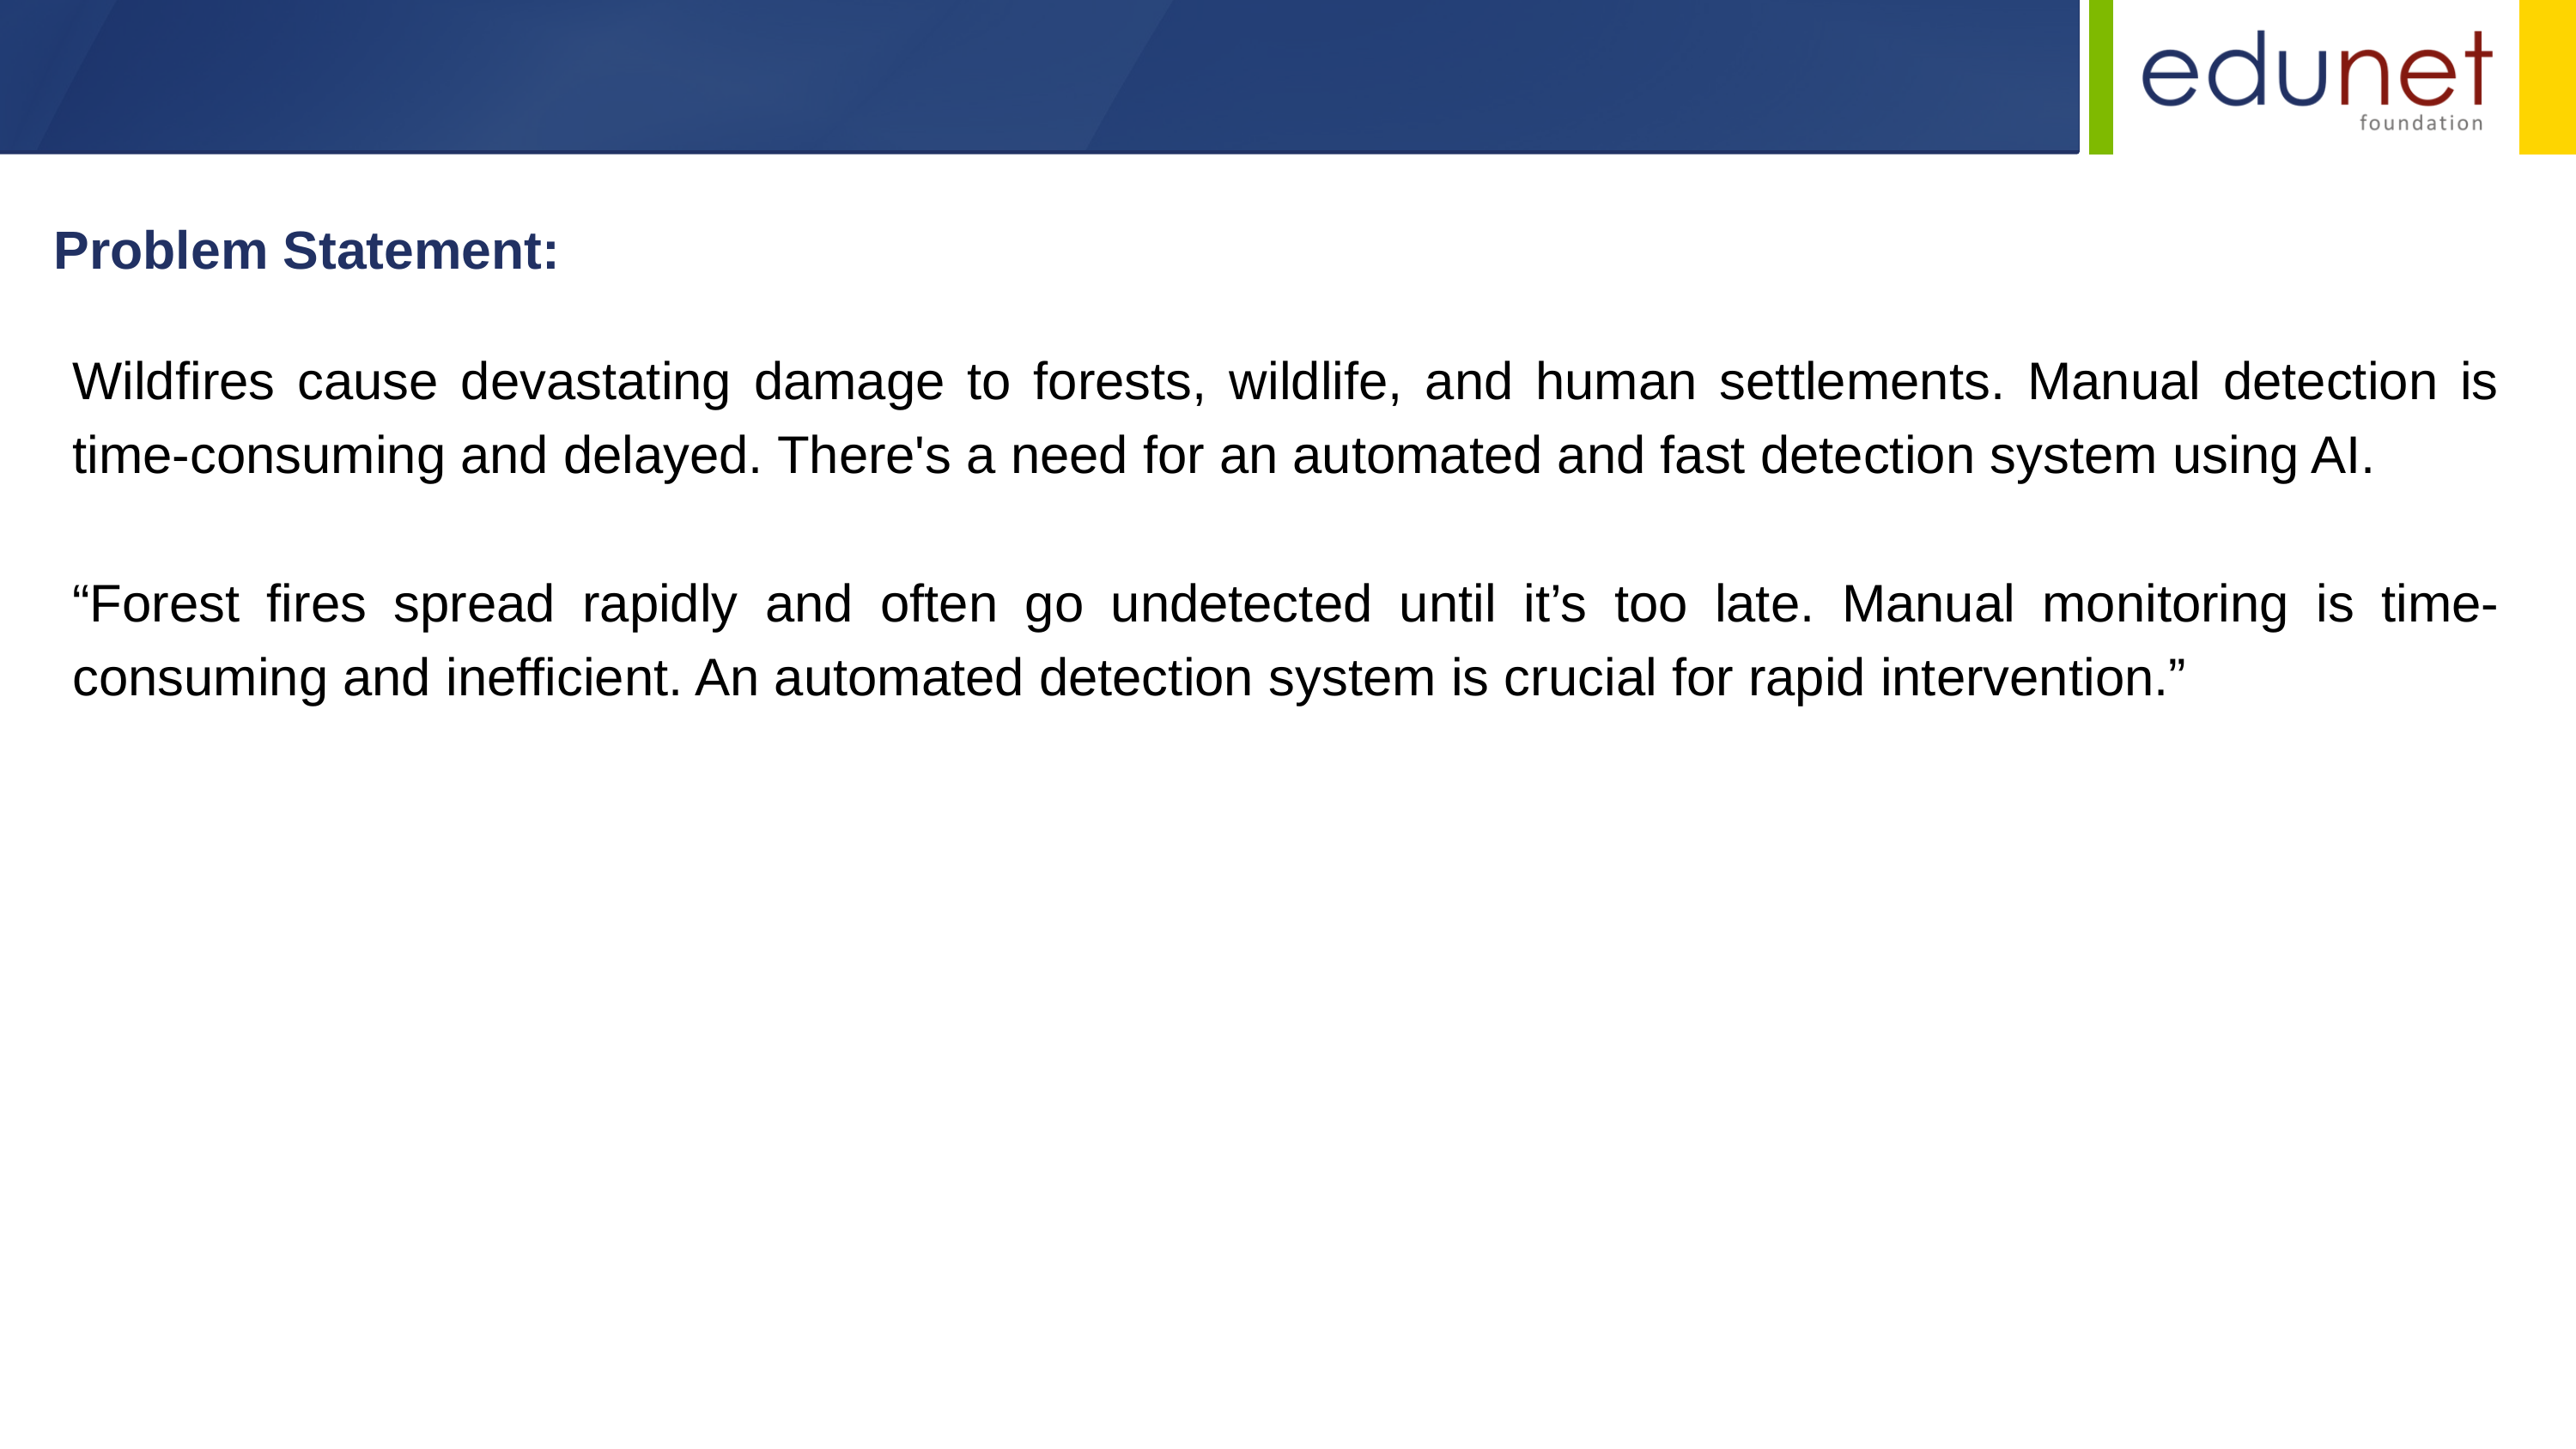

Problem Statement:
Wildfires cause devastating damage to forests, wildlife, and human settlements. Manual detection is time-consuming and delayed. There's a need for an automated and fast detection system using AI.

“Forest fires spread rapidly and often go undetected until it’s too late. Manual monitoring is time-consuming and inefficient. An automated detection system is crucial for rapid intervention.”